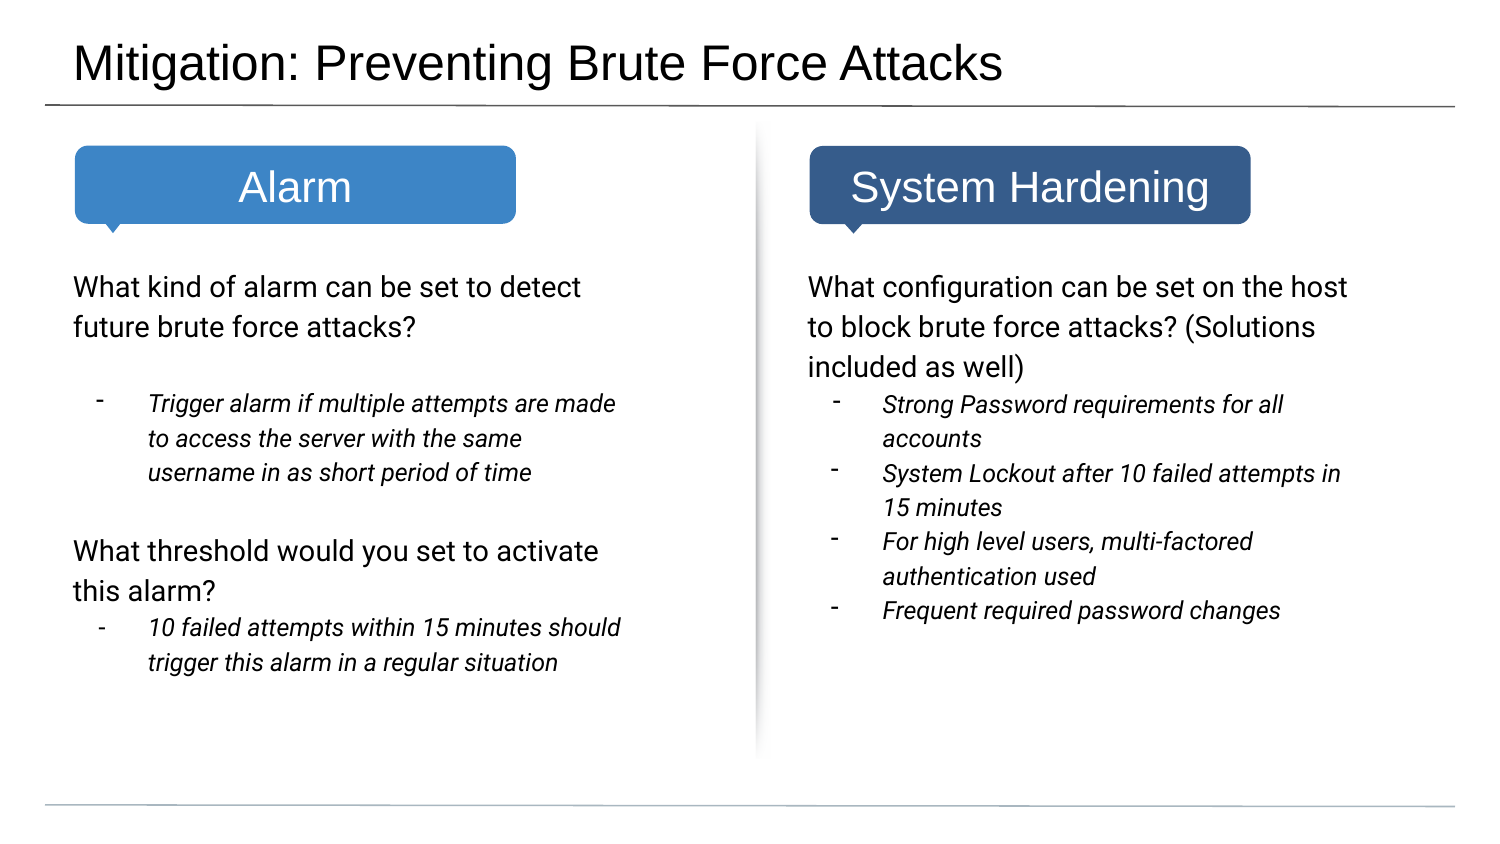

# Mitigation: Preventing Brute Force Attacks
What kind of alarm can be set to detect future brute force attacks?

Trigger alarm if multiple attempts are made to access the server with the same username in as short period of time

What threshold would you set to activate this alarm?
10 failed attempts within 15 minutes should trigger this alarm in a regular situation

What configuration can be set on the host to block brute force attacks? (Solutions included as well)
Strong Password requirements for all accounts
System Lockout after 10 failed attempts in 15 minutes
For high level users, multi-factored authentication used
Frequent required password changes